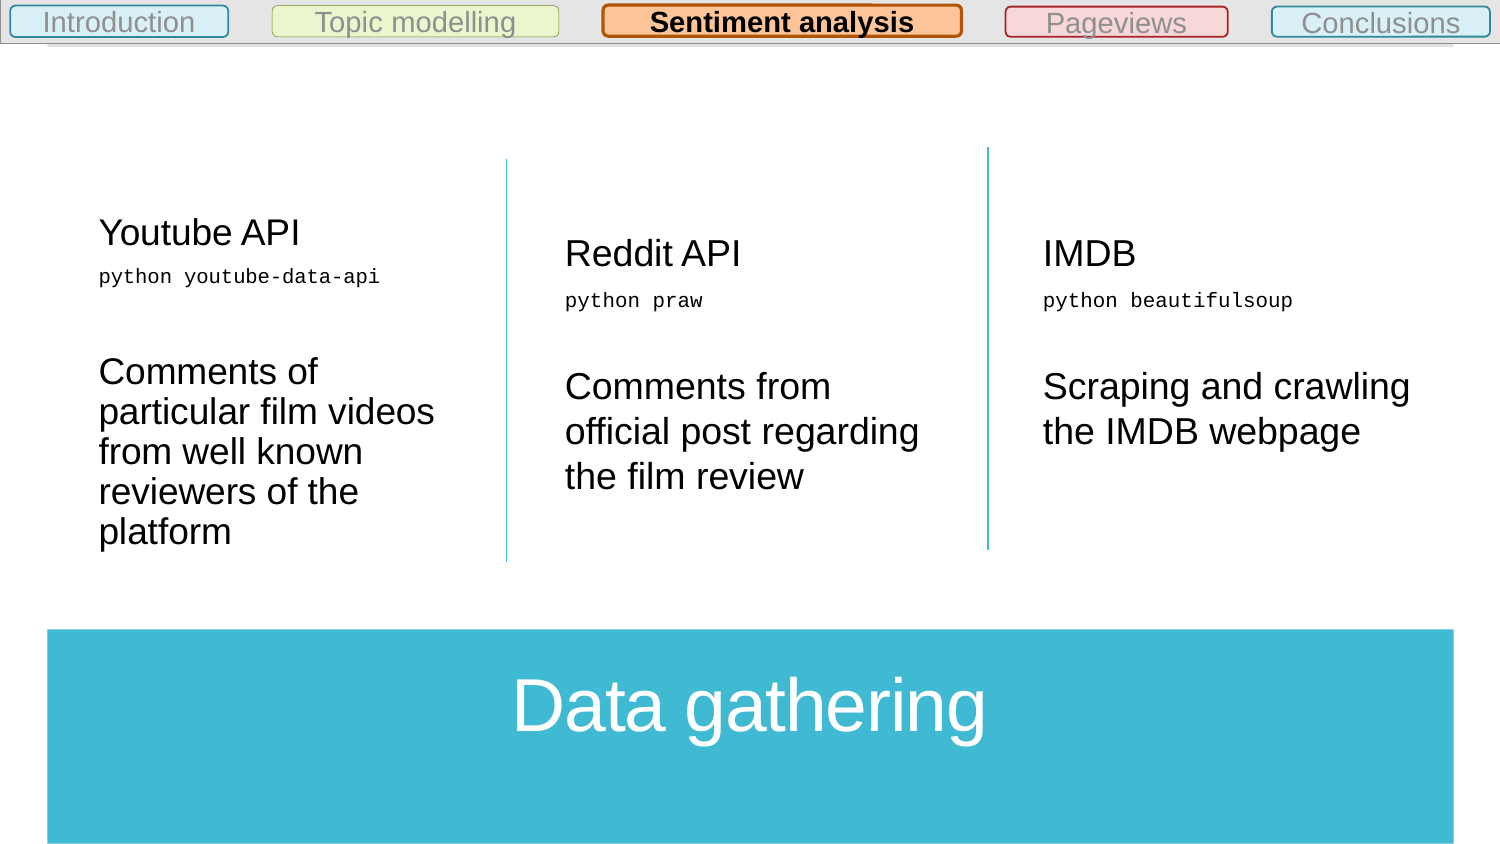

Sentiment analysis
Introduction
Topic modelling
Pageviews
Conclusions

Youtube API
python youtube-data-api

Comments of particular film videos from well known reviewers of the platform
Reddit API
python praw

Comments from official post regarding the film review
IMDB
python beautifulsoup

Scraping and crawling the IMDB webpage
# Data gathering